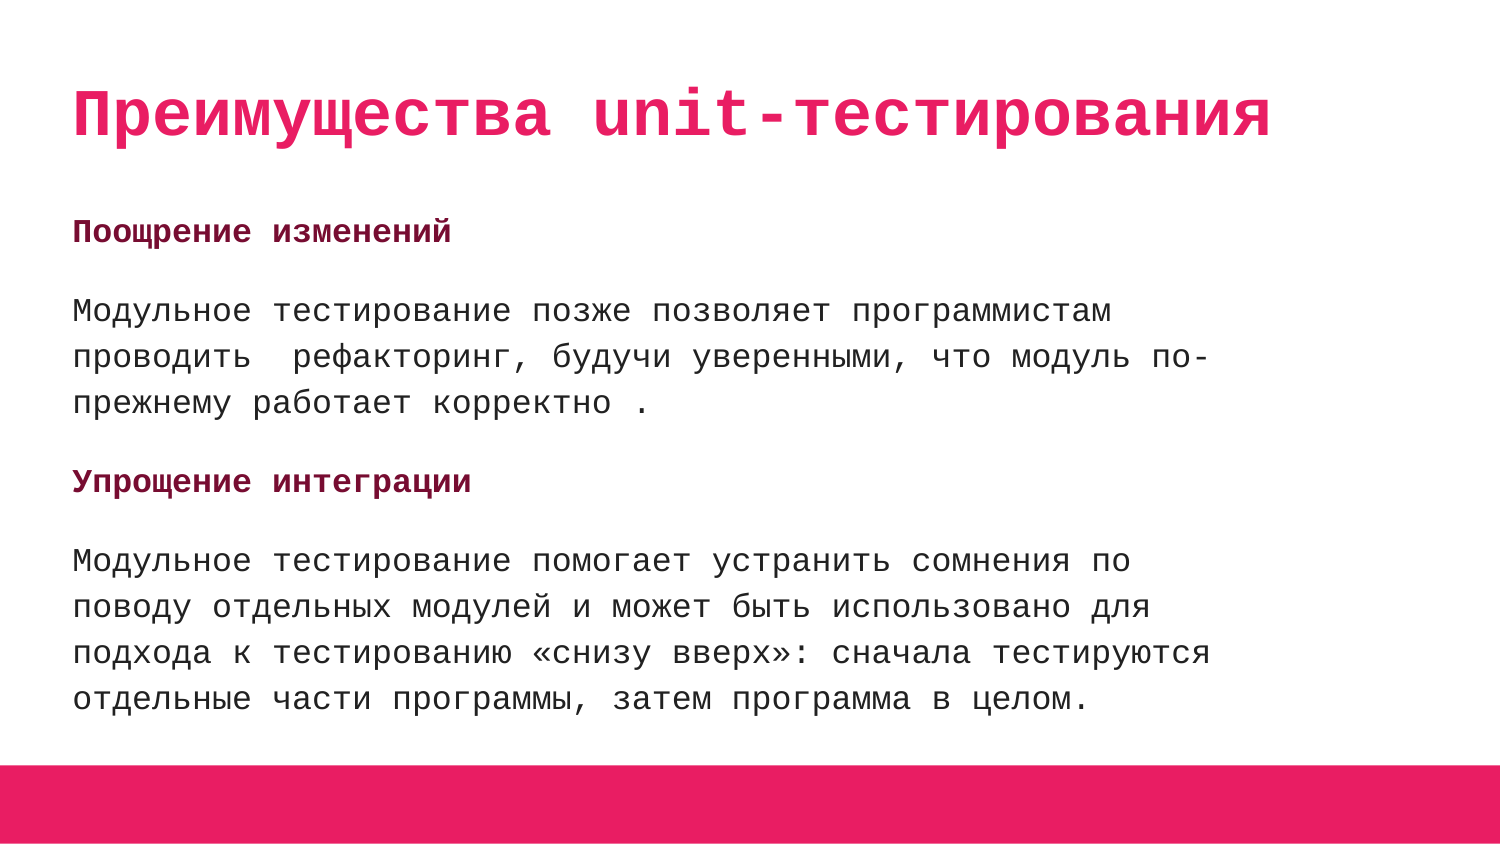

# Преимущества unit-тестирования
Поощрение изменений
Модульное тестирование позже позволяет программистам проводить  рефакторинг, будучи уверенными, что модуль по-прежнему работает корректно .
Упрощение интеграции
Модульное тестирование помогает устранить сомнения по поводу отдельных модулей и может быть использовано для подхода к тестированию «снизу вверх»: сначала тестируются отдельные части программы, затем программа в целом.